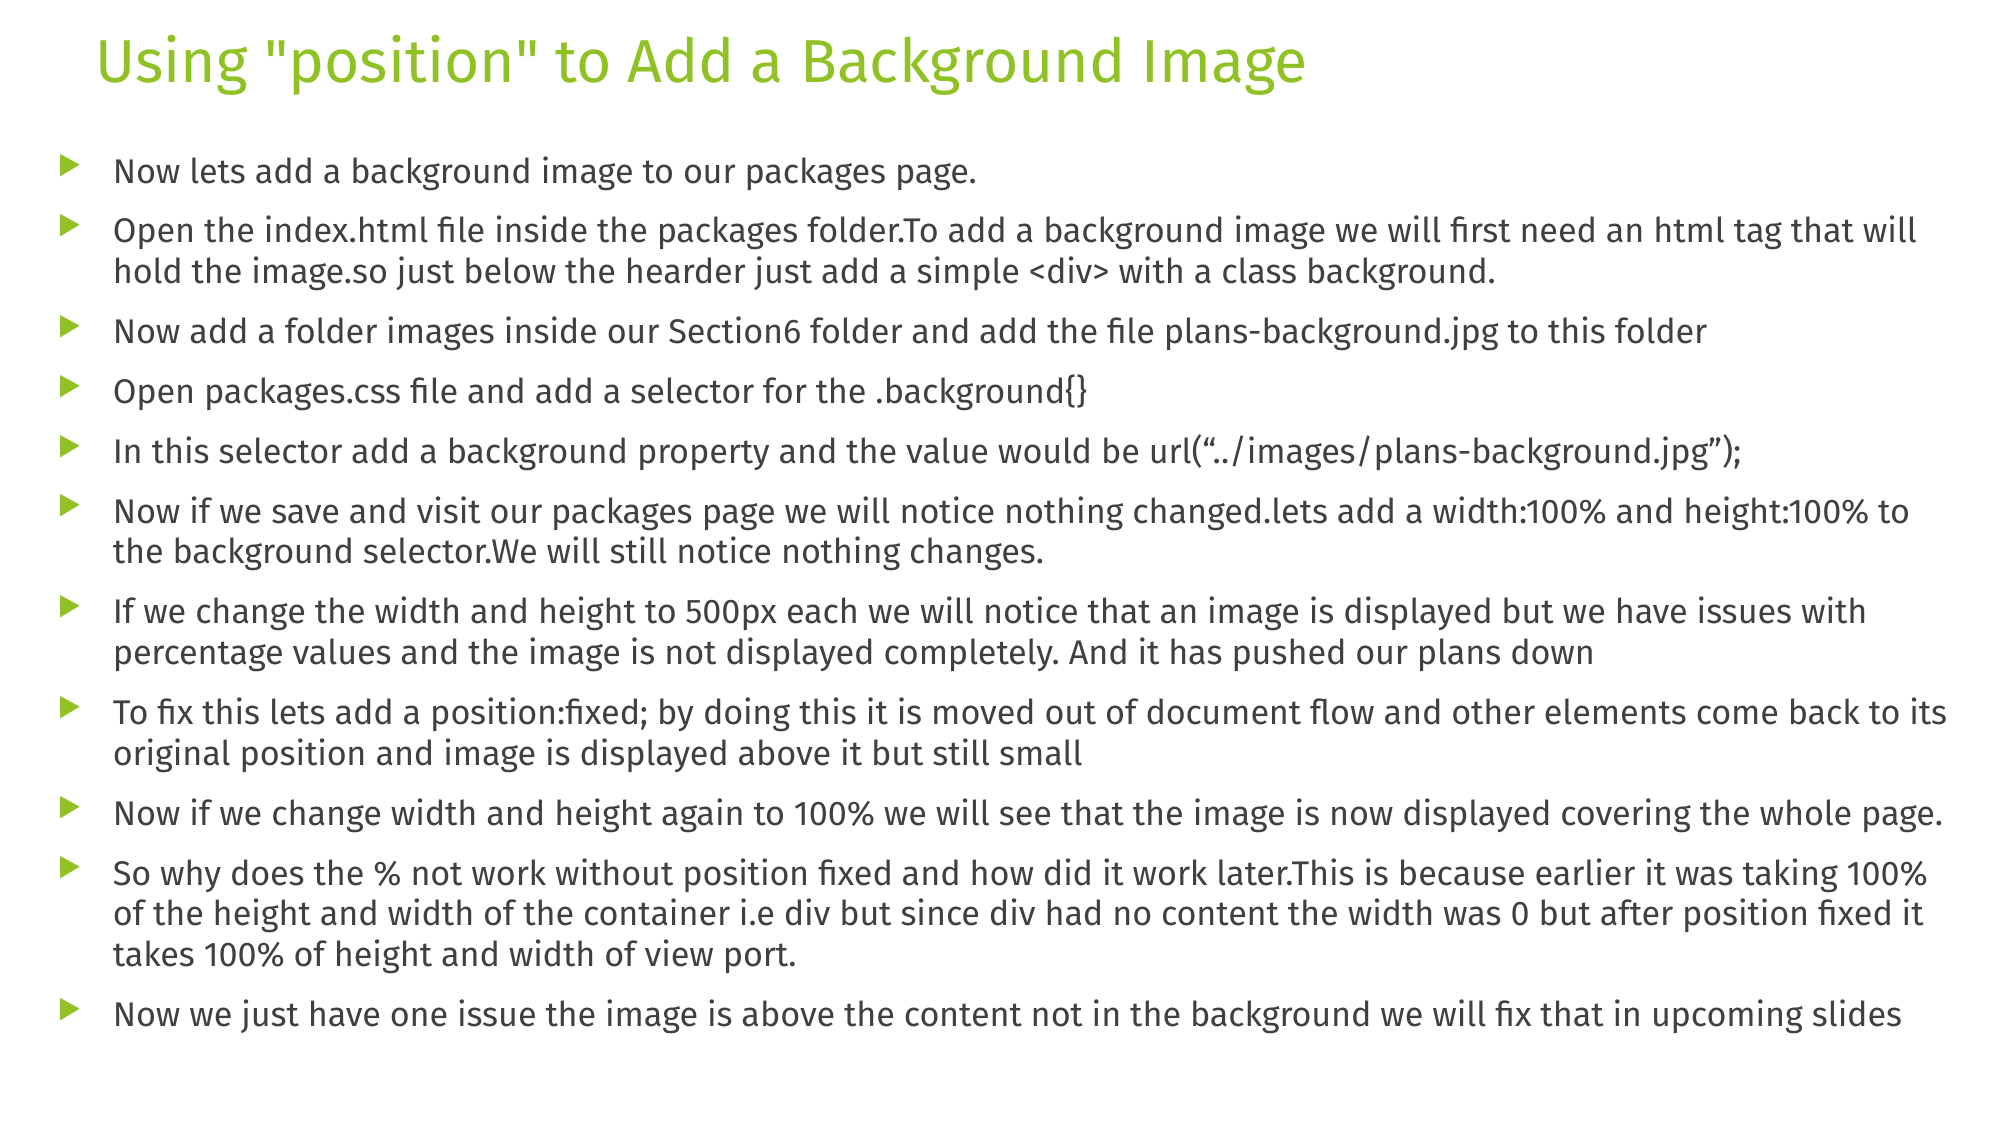

# Using "position" to Add a Background Image
Now lets add a background image to our packages page.
Open the index.html file inside the packages folder.To add a background image we will first need an html tag that will hold the image.so just below the hearder just add a simple <div> with a class background.
Now add a folder images inside our Section6 folder and add the file plans-background.jpg to this folder
Open packages.css file and add a selector for the .background{}
In this selector add a background property and the value would be url(“../images/plans-background.jpg”);
Now if we save and visit our packages page we will notice nothing changed.lets add a width:100% and height:100% to the background selector.We will still notice nothing changes.
If we change the width and height to 500px each we will notice that an image is displayed but we have issues with percentage values and the image is not displayed completely. And it has pushed our plans down
To fix this lets add a position:fixed; by doing this it is moved out of document flow and other elements come back to its original position and image is displayed above it but still small
Now if we change width and height again to 100% we will see that the image is now displayed covering the whole page.
So why does the % not work without position fixed and how did it work later.This is because earlier it was taking 100% of the height and width of the container i.e div but since div had no content the width was 0 but after position fixed it takes 100% of height and width of view port.
Now we just have one issue the image is above the content not in the background we will fix that in upcoming slides